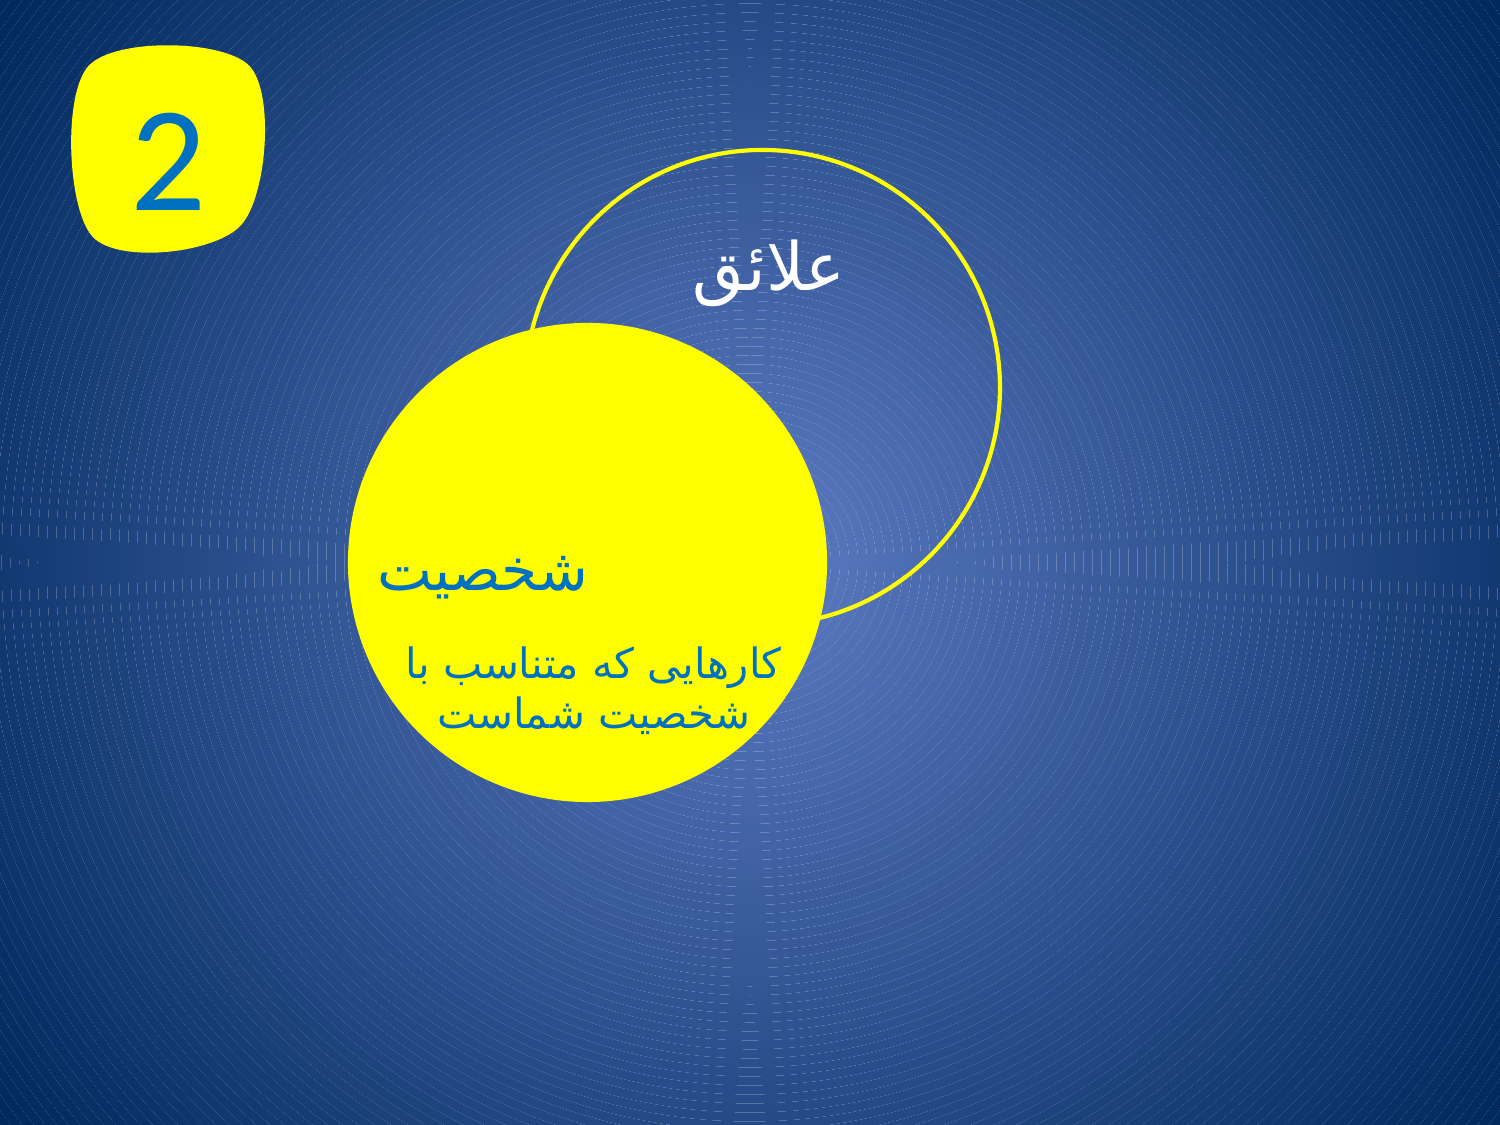

2

علائق

شخصیت

کارهایی که متناسب با شخصیت شماست